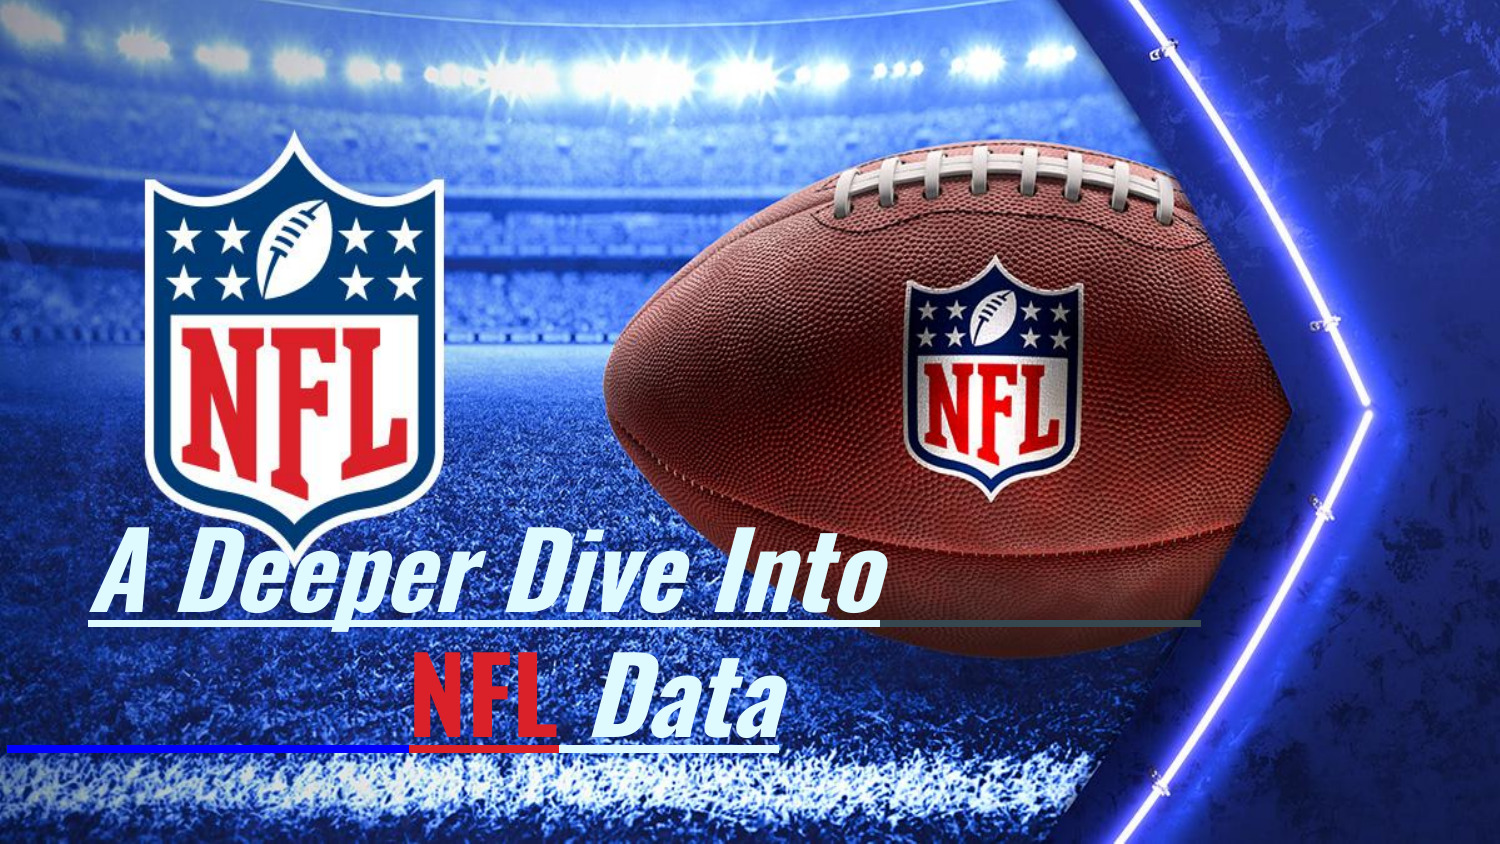

# A Deeper Dive Into
               NFL Data